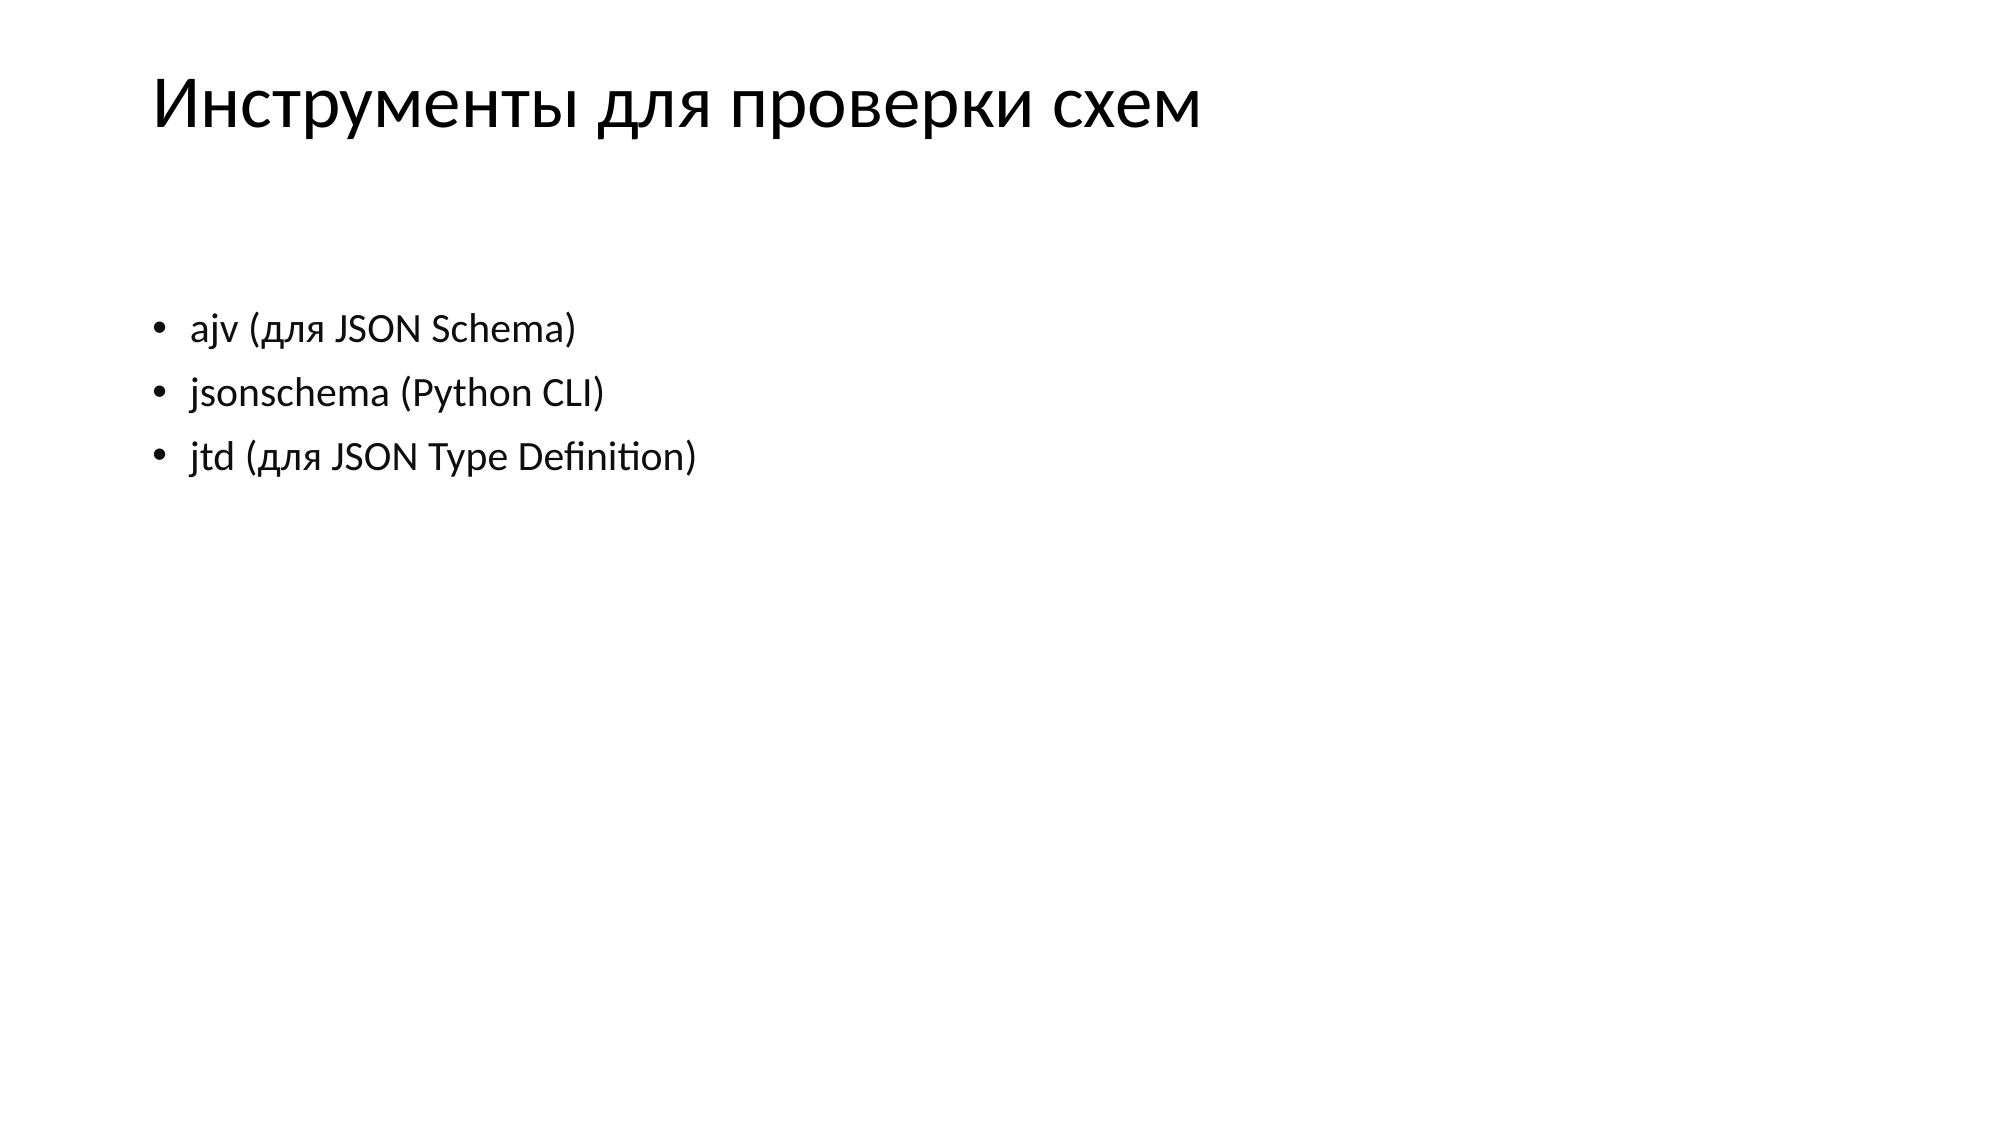

# Инструменты для проверки схем
ajv (для JSON Schema)
jsonschema (Python CLI)
jtd (для JSON Type Definition)